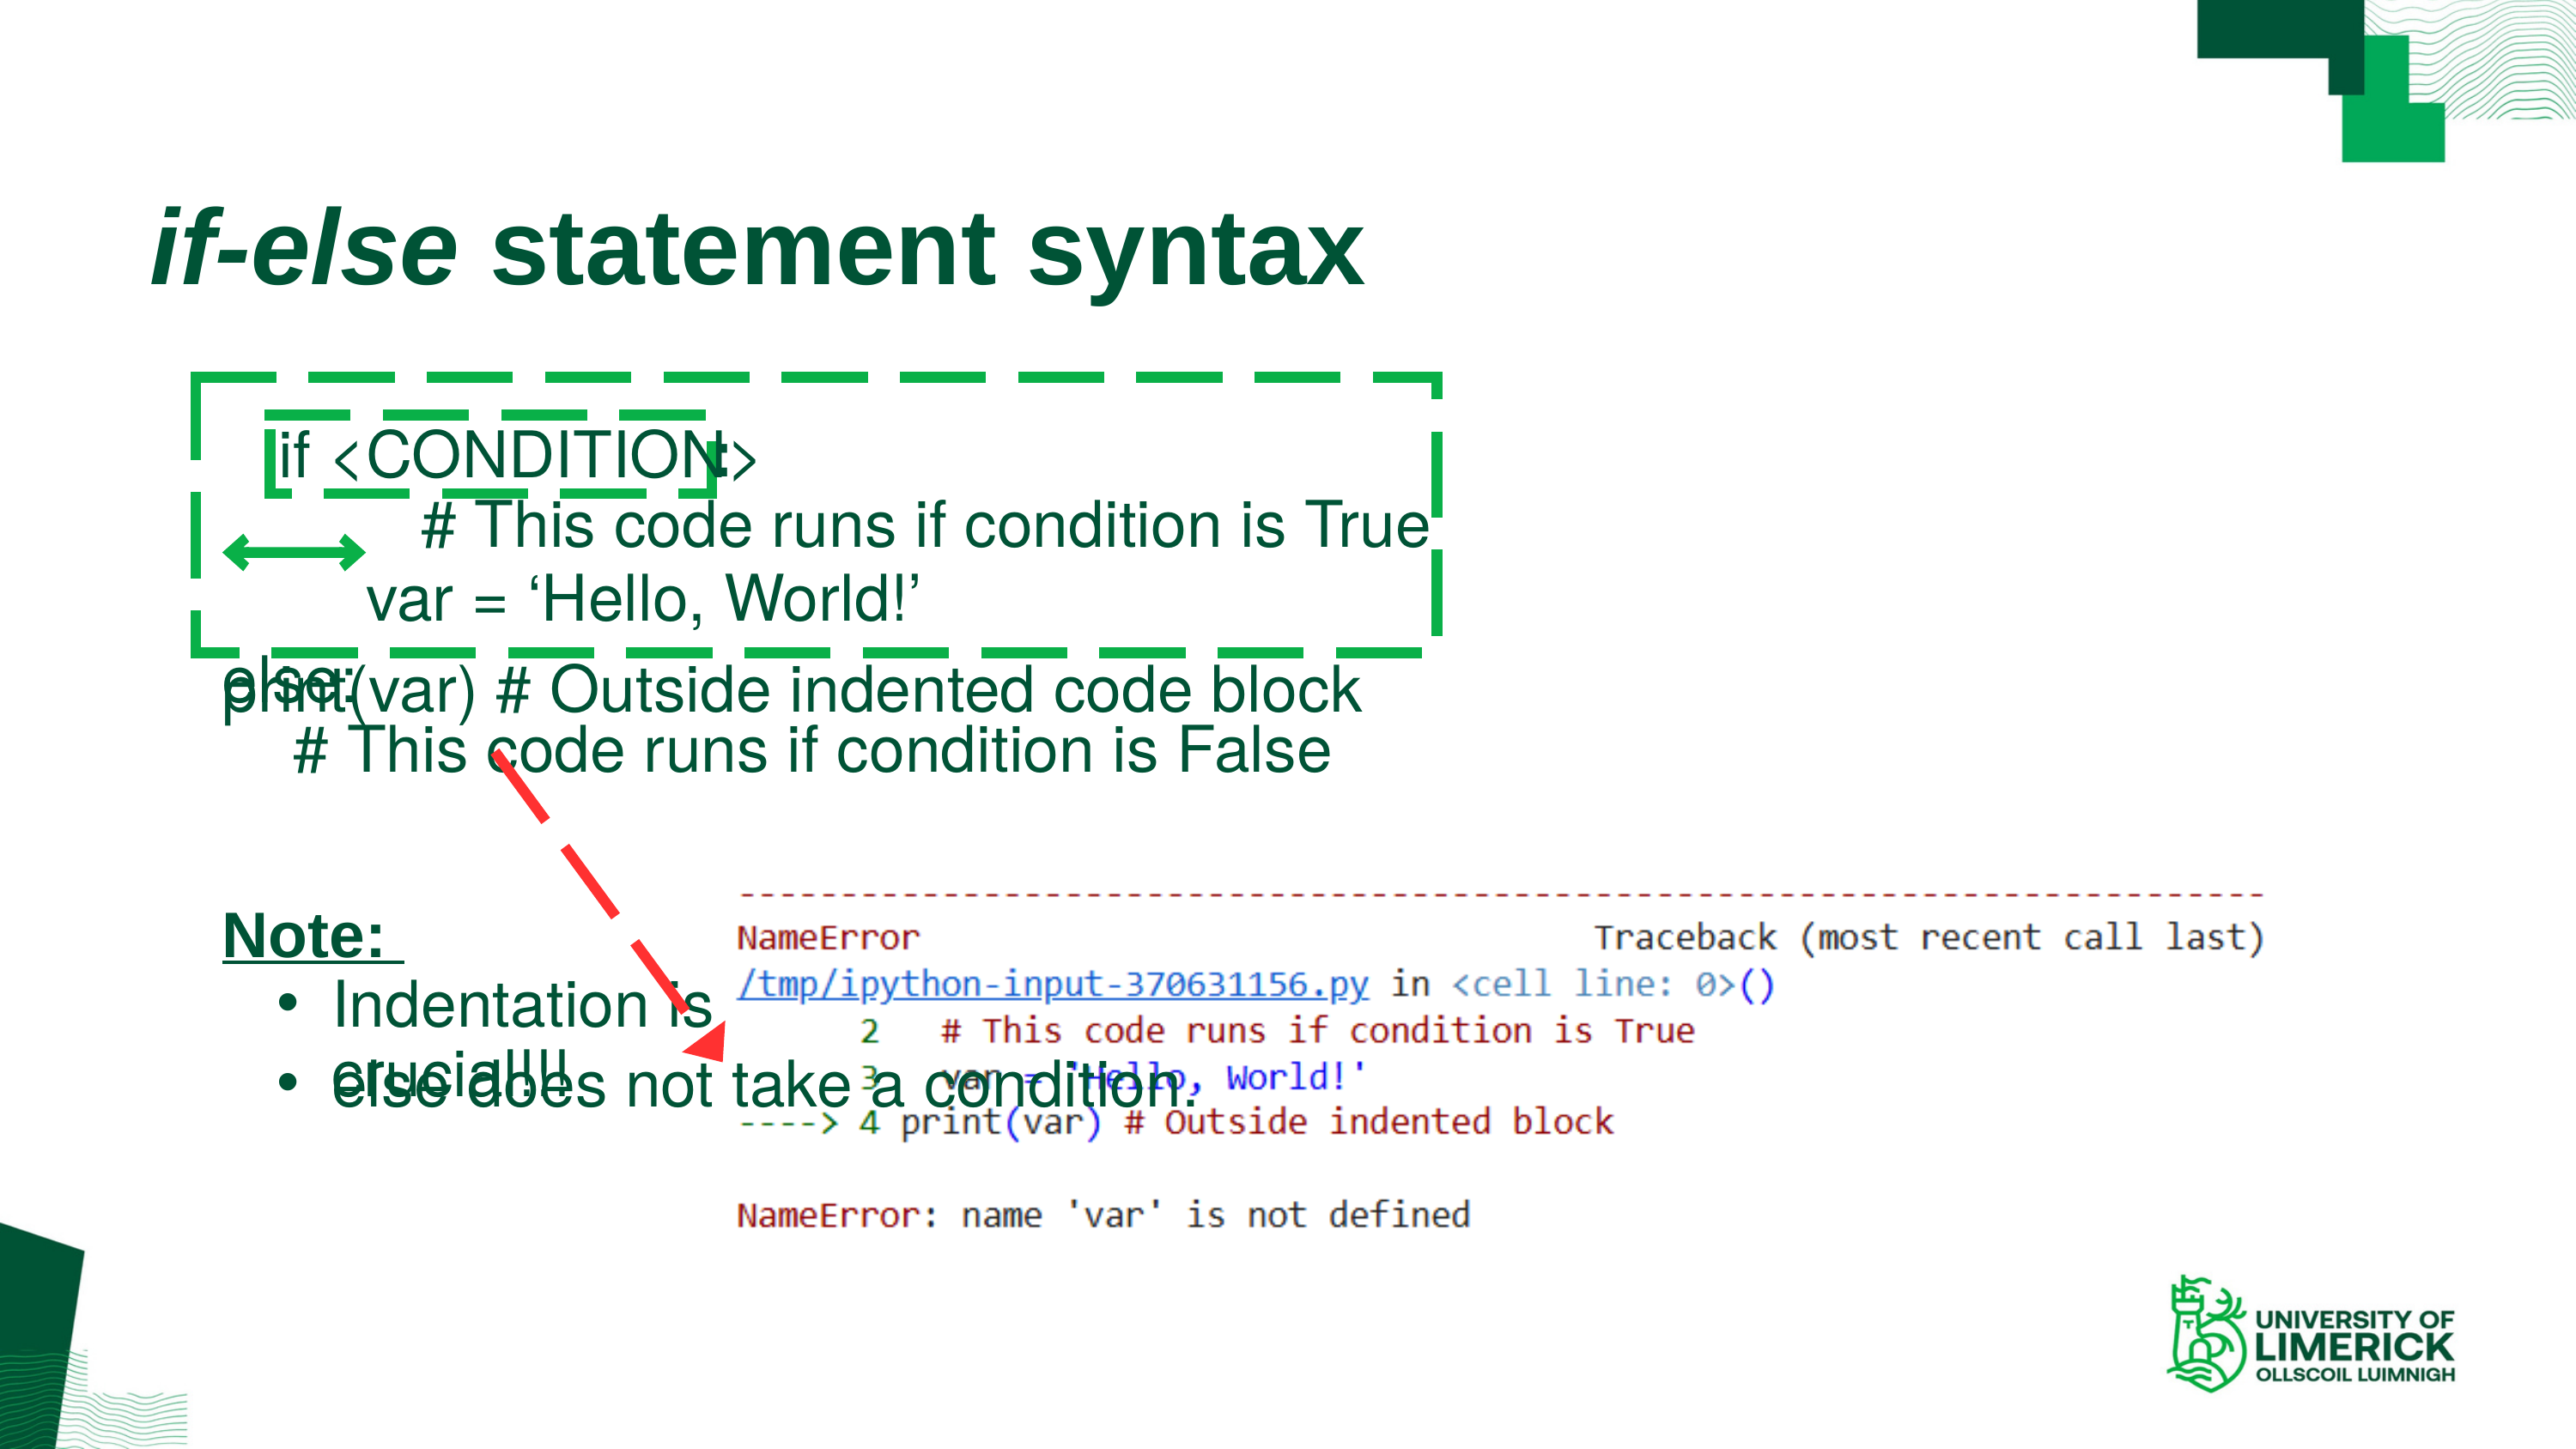

if-else statement syntax

	if <CONDITION>
	        # This code runs if condition is True

:

var = ‘Hello, World!’
else:
    # This code runs if condition is False
print(var) # Outside indented code block

Note:
Indentation is crucial!!!
else does not take a condition.